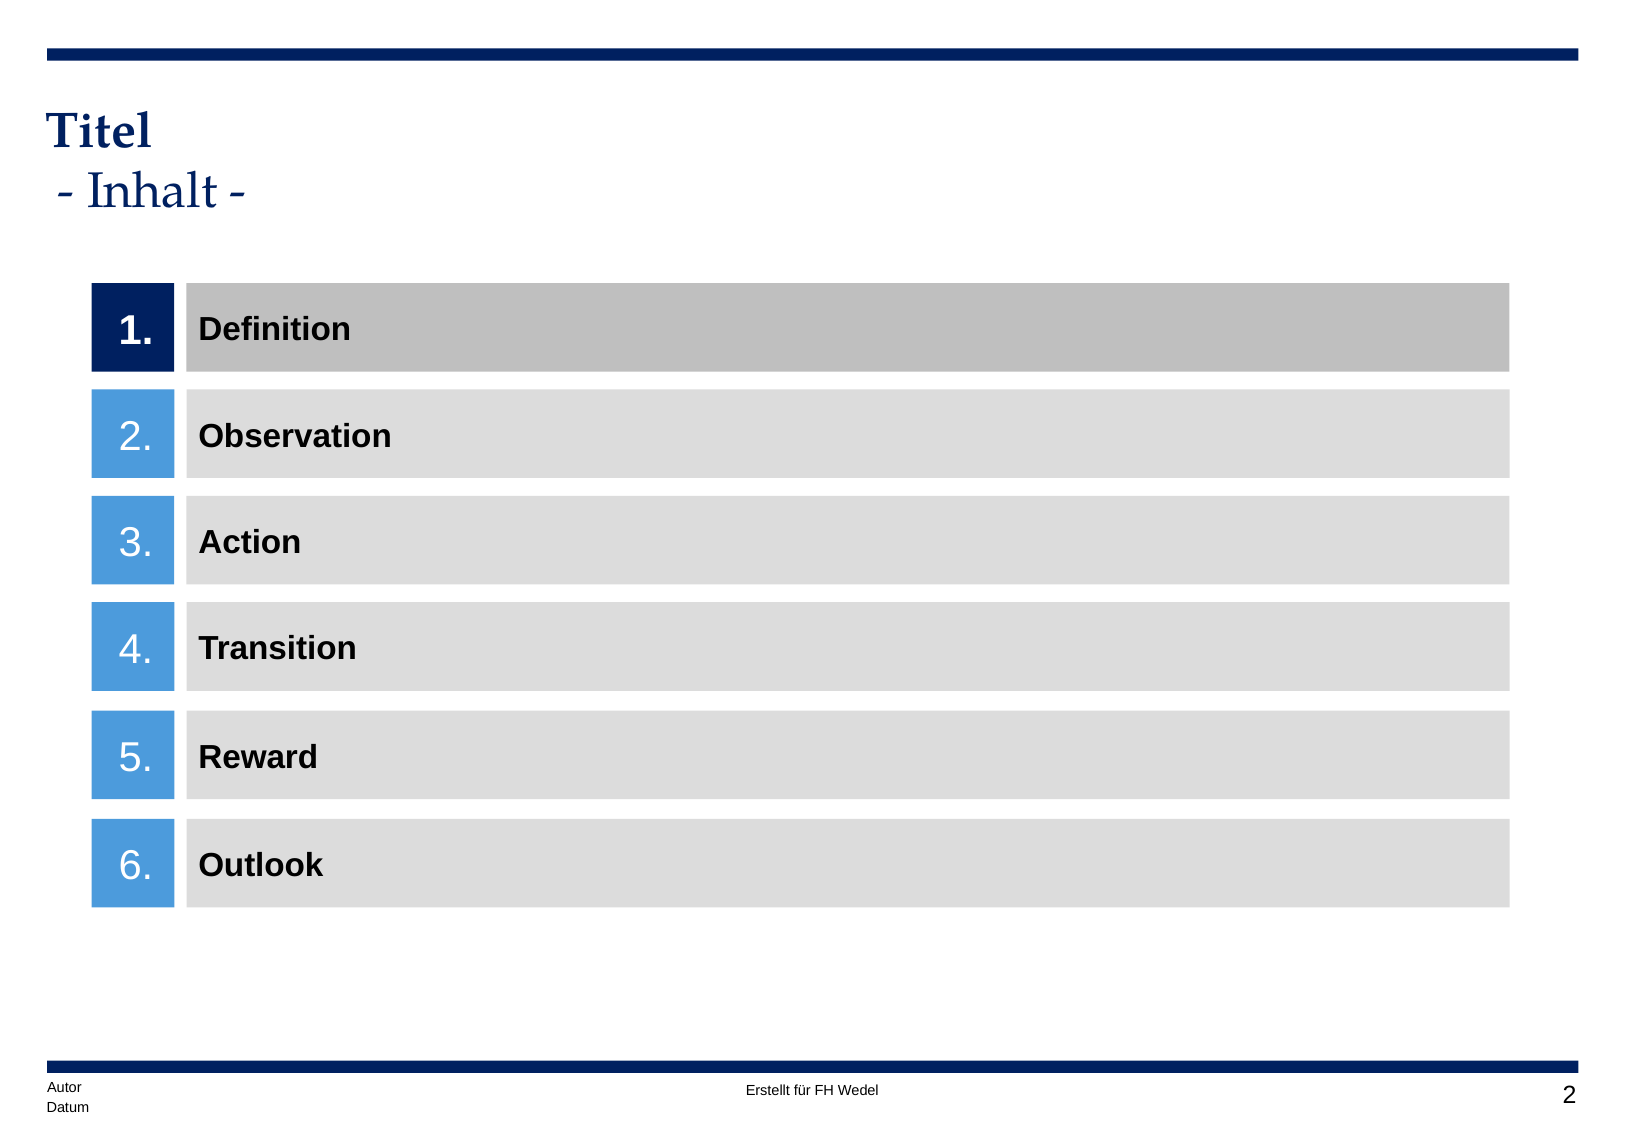

# Titel - Inhalt -
1.
Definition
2.
Observation
3.
Action
4.
Transition
5.
Reward
6.
Outlook
Autor
2
Datum